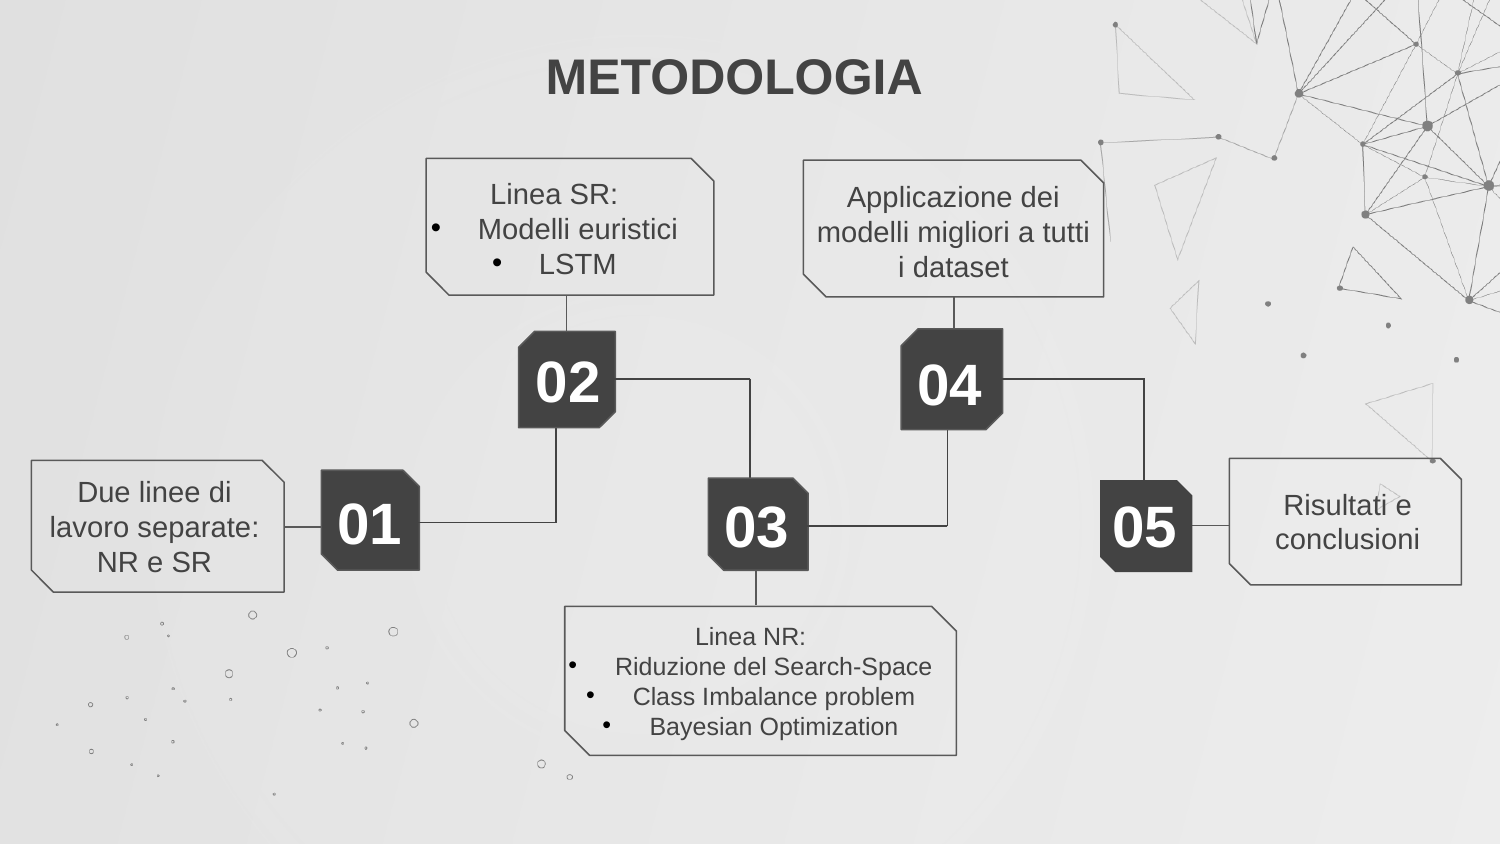

# METODOLOGIA

Linea SR:
Modelli euristici
LSTM
Applicazione dei modelli migliori a tutti i dataset

02

04

Due linee di lavoro separate: NR e SR

Risultati e conclusioni
01
03
05

Linea NR:
Riduzione del Search-Space
Class Imbalance problem
Bayesian Optimization